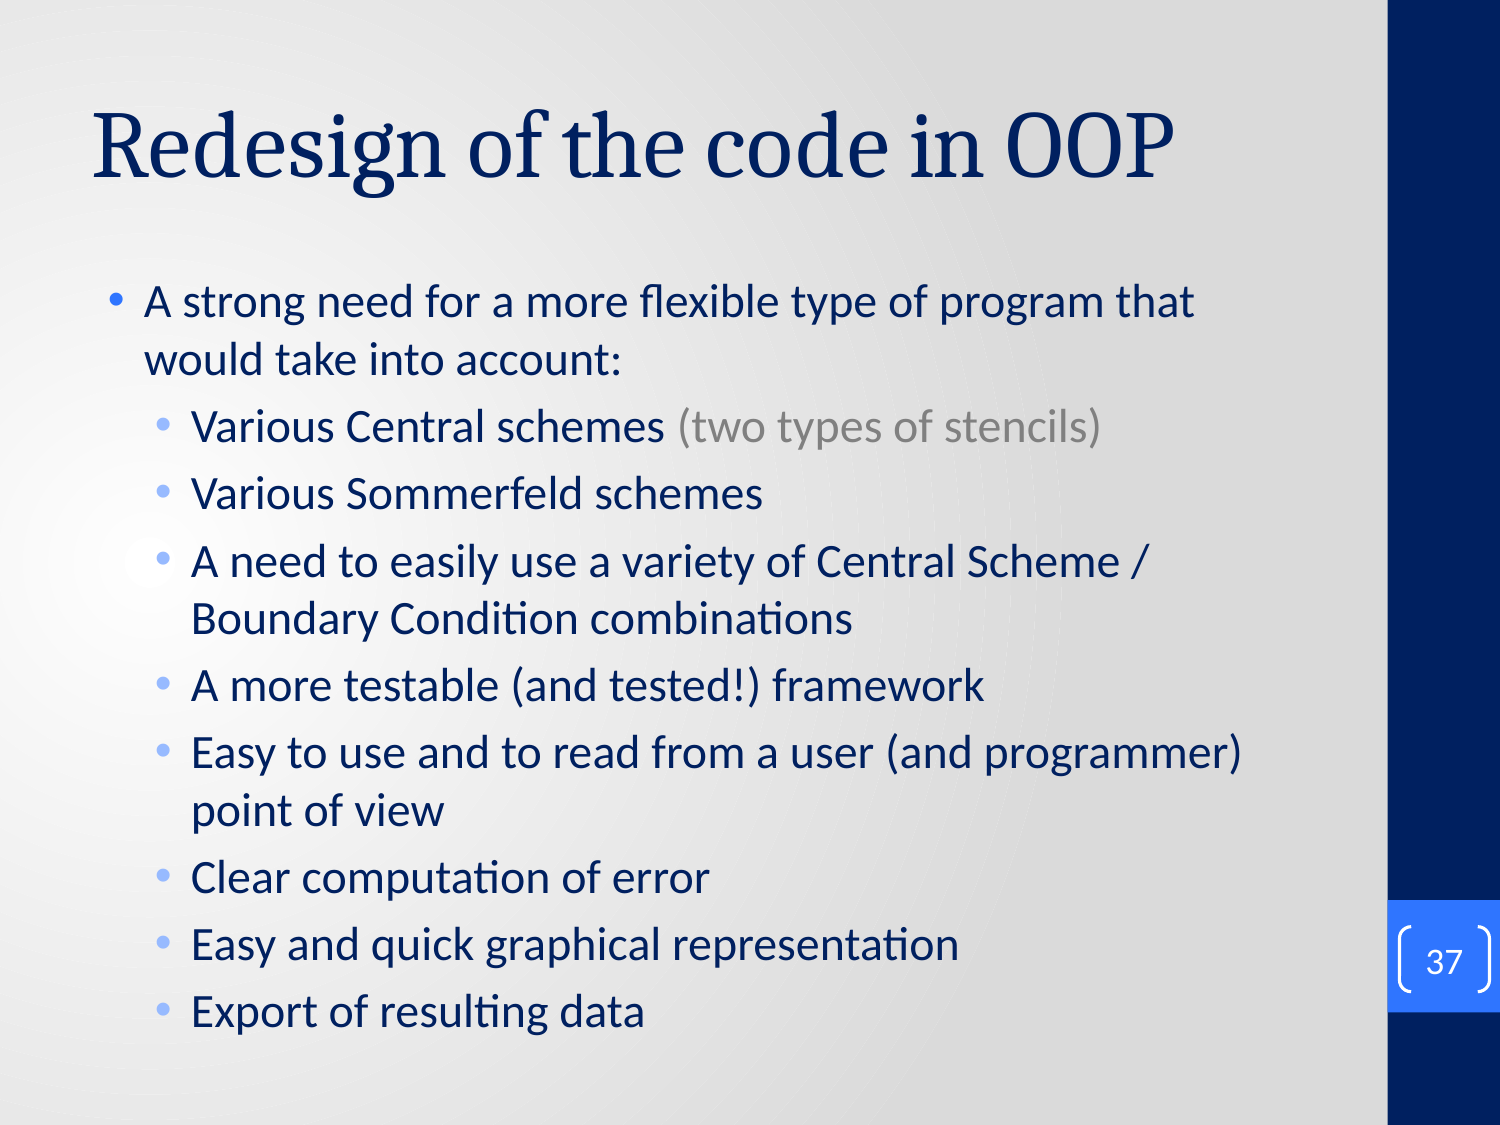

# Redesign of the code in OOP
A strong need for a more flexible type of program that would take into account:
Various Central schemes (two types of stencils)
Various Sommerfeld schemes
A need to easily use a variety of Central Scheme / Boundary Condition combinations
A more testable (and tested!) framework
Easy to use and to read from a user (and programmer) point of view
Clear computation of error
Easy and quick graphical representation
Export of resulting data

37